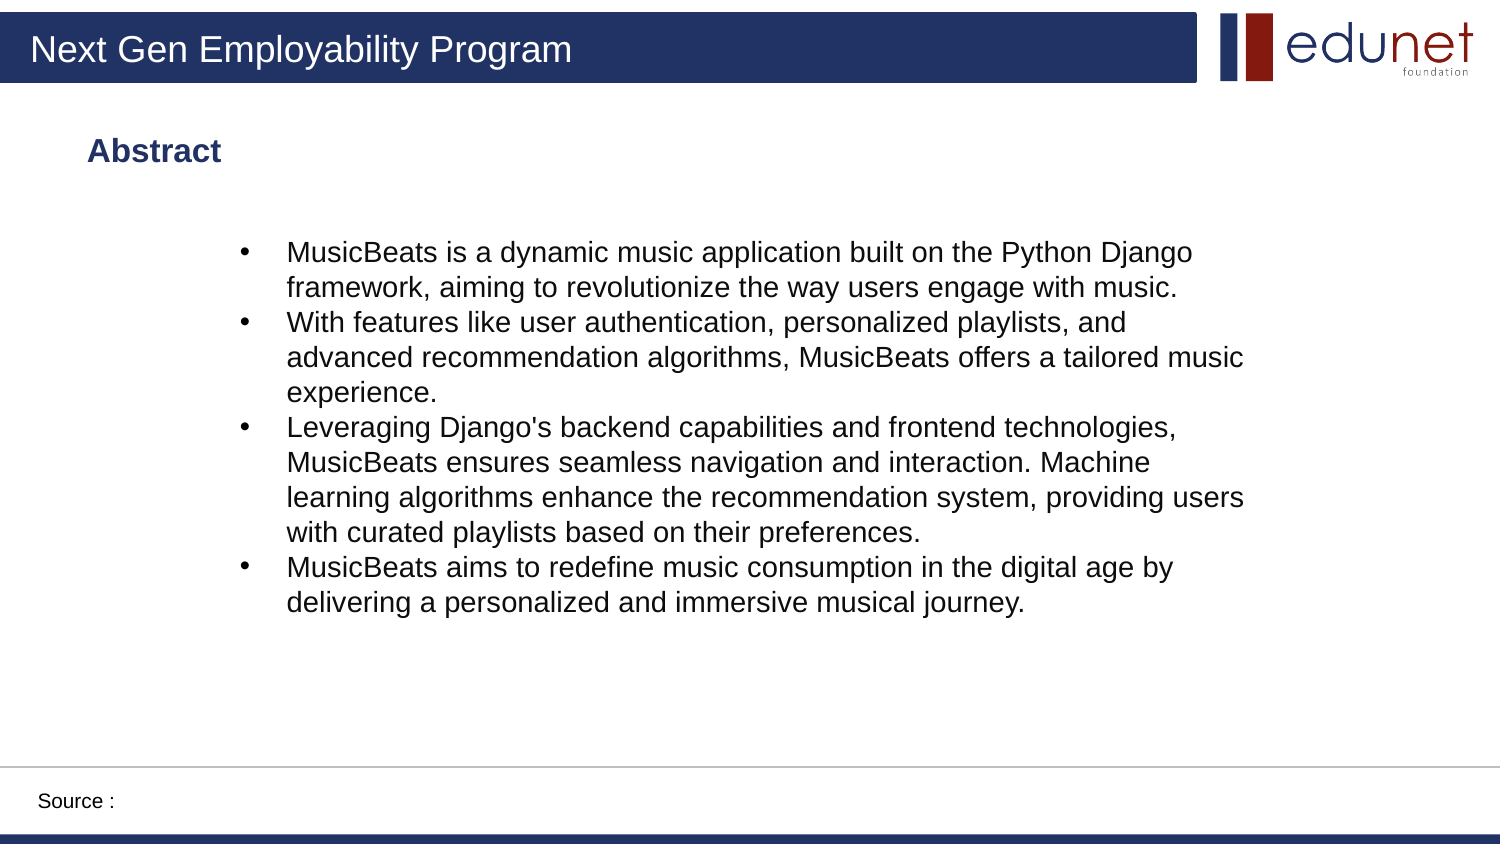

Abstract
MusicBeats is a dynamic music application built on the Python Django framework, aiming to revolutionize the way users engage with music.
With features like user authentication, personalized playlists, and advanced recommendation algorithms, MusicBeats offers a tailored music experience.
Leveraging Django's backend capabilities and frontend technologies, MusicBeats ensures seamless navigation and interaction. Machine learning algorithms enhance the recommendation system, providing users with curated playlists based on their preferences.
MusicBeats aims to redefine music consumption in the digital age by delivering a personalized and immersive musical journey.
Source :